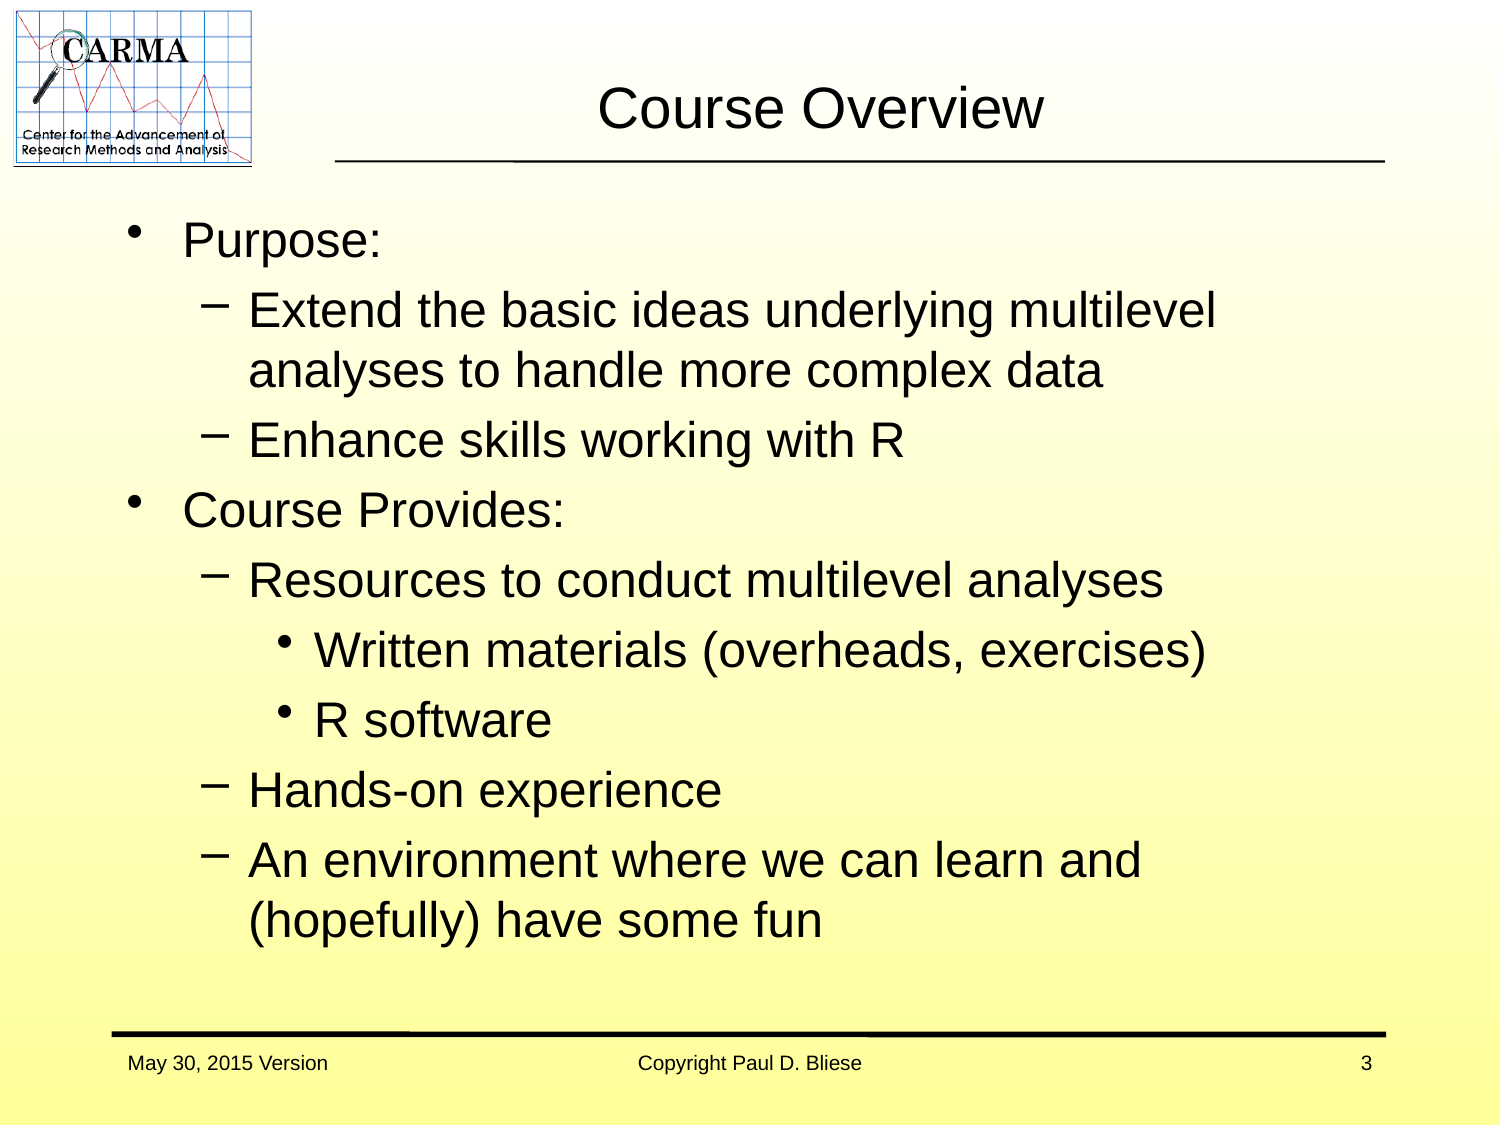

# Course Overview
Purpose:
Extend the basic ideas underlying multilevel analyses to handle more complex data
Enhance skills working with R
Course Provides:
Resources to conduct multilevel analyses
Written materials (overheads, exercises)
R software
Hands-on experience
An environment where we can learn and (hopefully) have some fun

May 30, 2015 Version
Copyright Paul D. Bliese
3